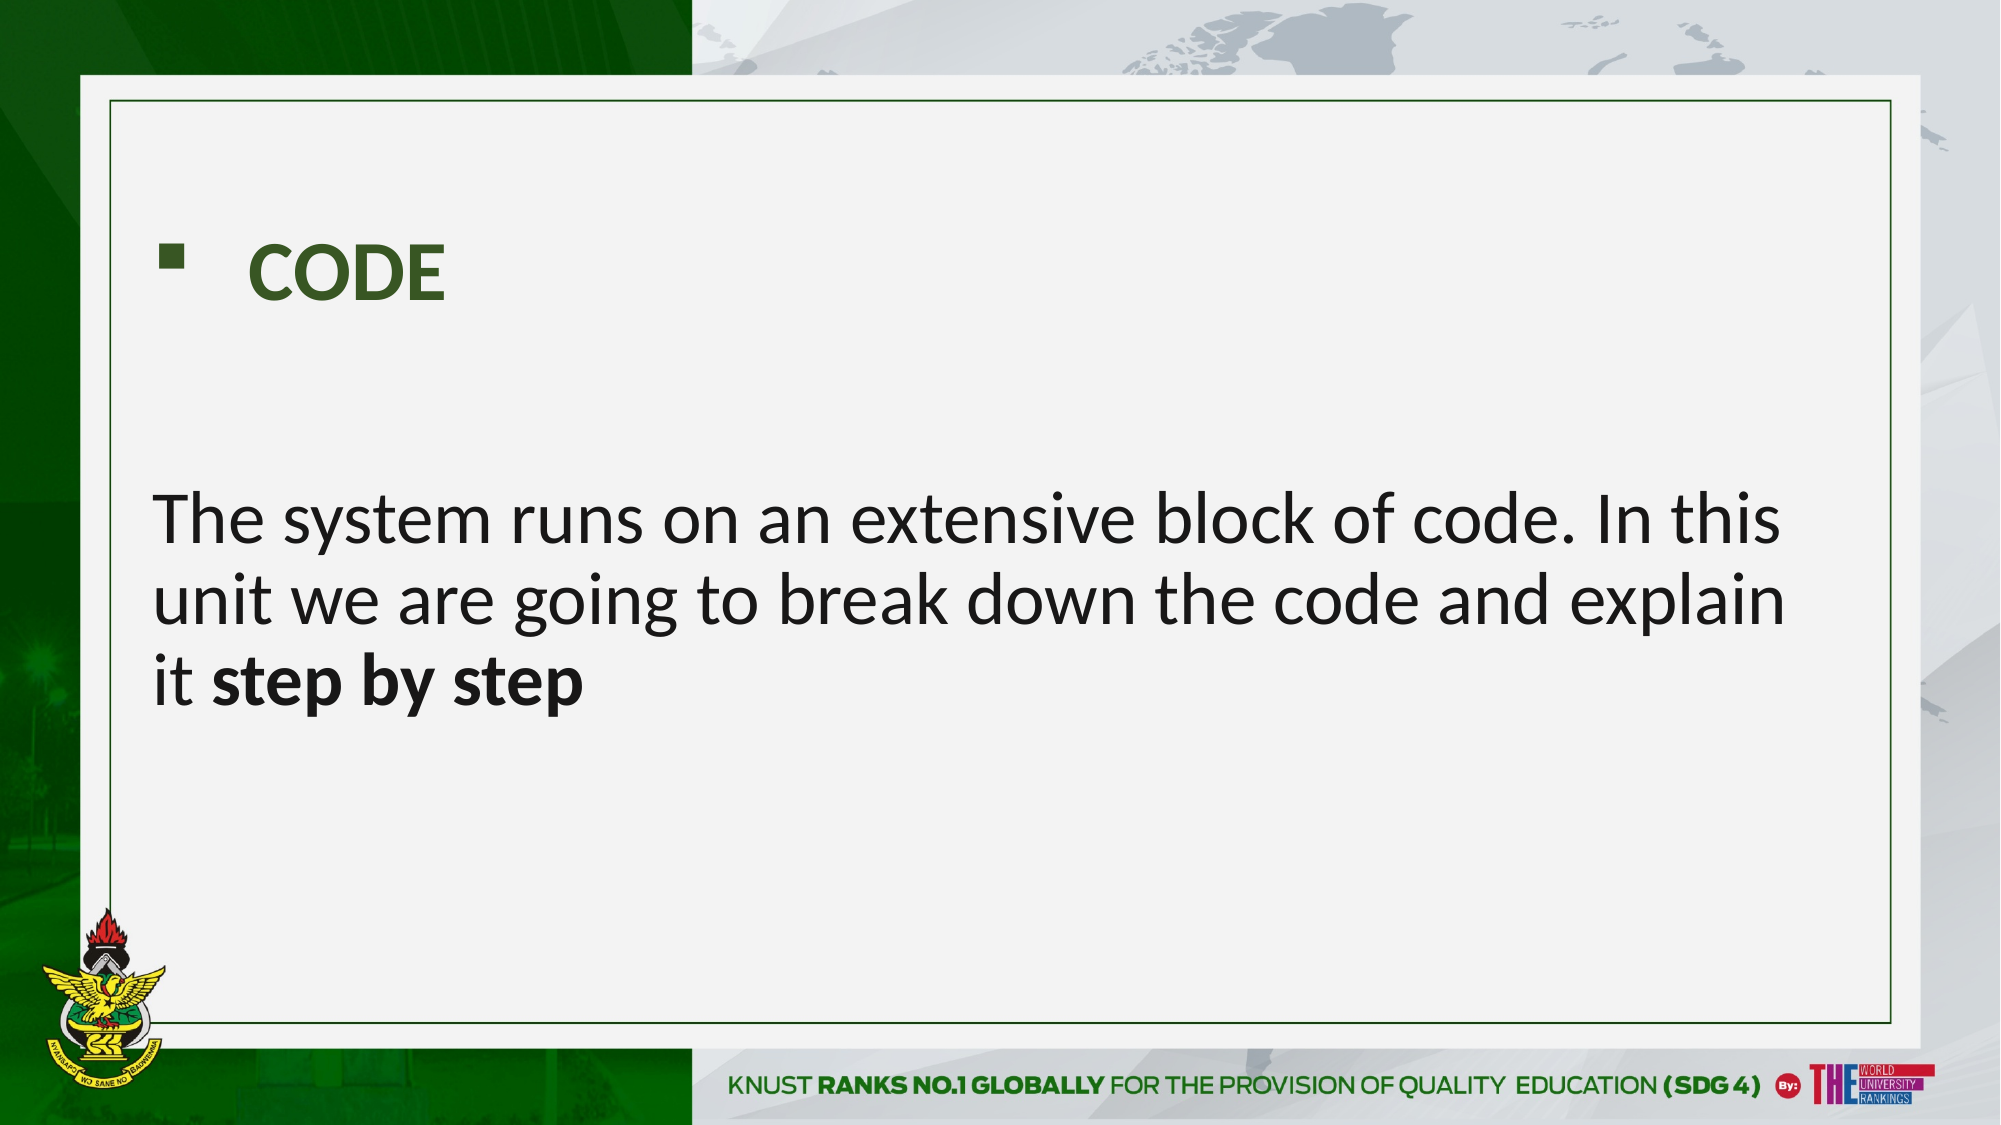

# CODE
The system runs on an extensive block of code. In this unit we are going to break down the code and explain it step by step